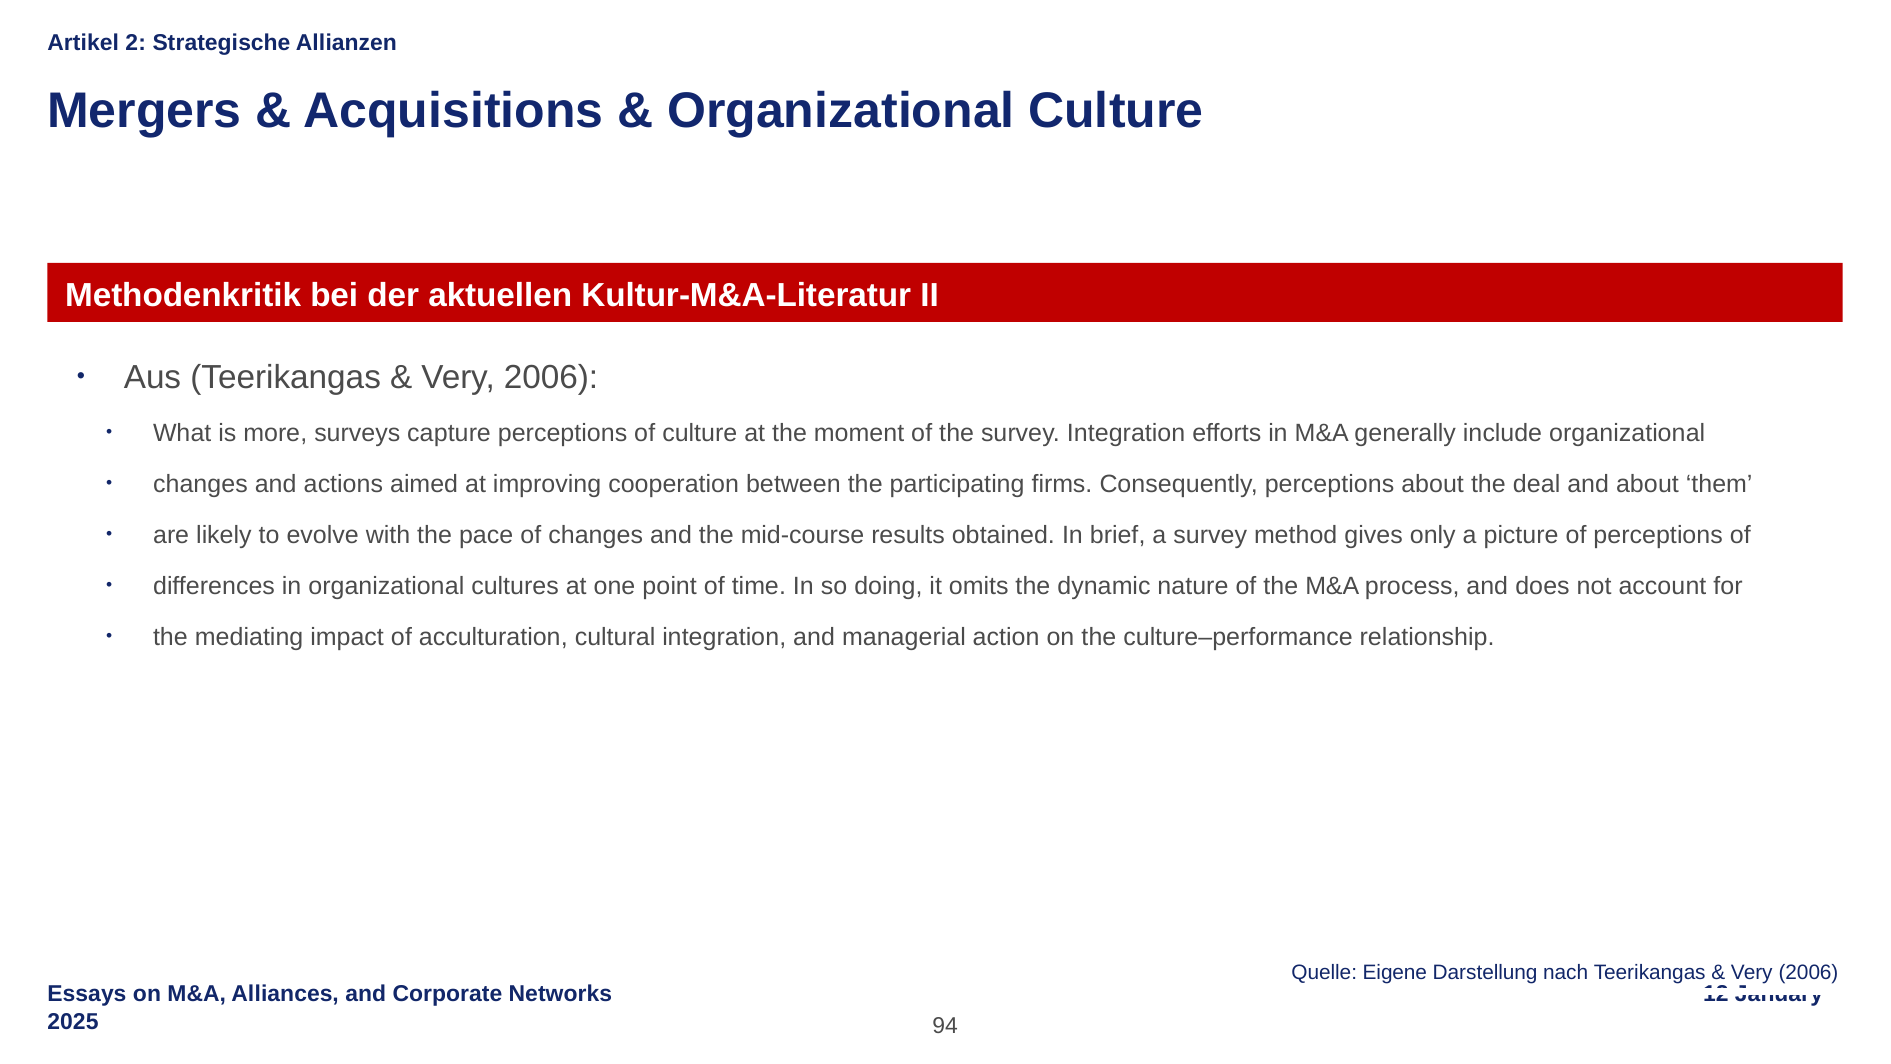

Artikel 2: Strategische Allianzen
Mergers & Acquisitions & Organizational Culture

Methodenkritik bei der aktuellen Kultur-M&A-Literatur II
Aus (Teerikangas & Very, 2006):
What is more, surveys capture perceptions of culture at the moment of the survey. Integration efforts in M&A generally include organizational
changes and actions aimed at improving cooperation between the participating firms. Consequently, perceptions about the deal and about ‘them’
are likely to evolve with the pace of changes and the mid-course results obtained. In brief, a survey method gives only a picture of perceptions of
differences in organizational cultures at one point of time. In so doing, it omits the dynamic nature of the M&A process, and does not account for
the mediating impact of acculturation, cultural integration, and managerial action on the culture–performance relationship.
Quelle: Eigene Darstellung nach Teerikangas & Very (2006)